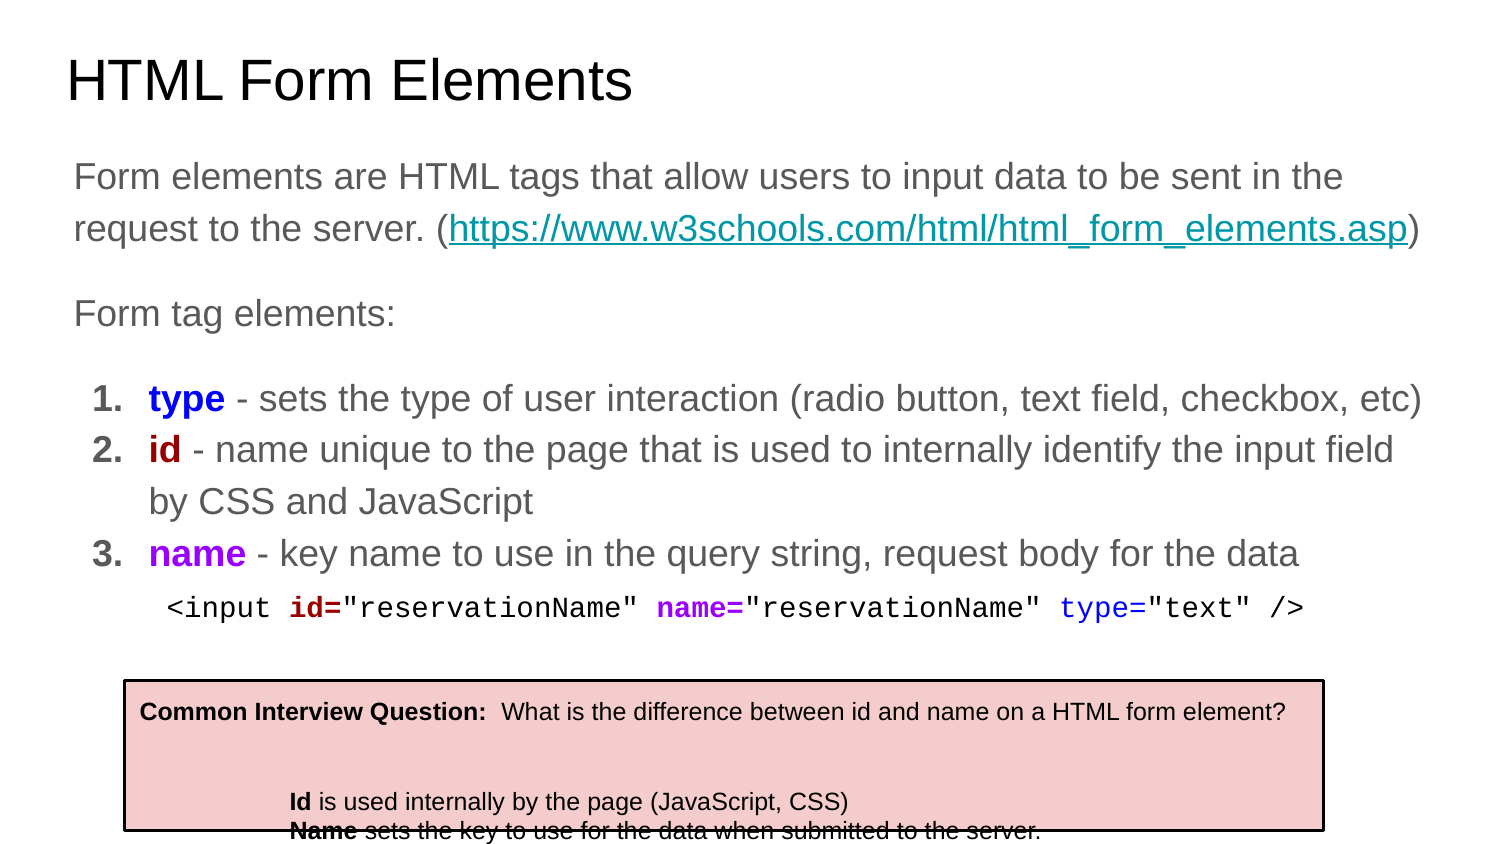

# HTML Form Elements
Form elements are HTML tags that allow users to input data to be sent in the request to the server. (https://www.w3schools.com/html/html_form_elements.asp)
Form tag elements:
type - sets the type of user interaction (radio button, text field, checkbox, etc)
id - name unique to the page that is used to internally identify the input field by CSS and JavaScript
name - key name to use in the query string, request body for the data
<input id="reservationName" name="reservationName" type="text" />
Common Interview Question:  What is the difference between id and name on a HTML form element?
	Id is used internally by the page (JavaScript, CSS)
	Name sets the key to use for the data when submitted to the server.